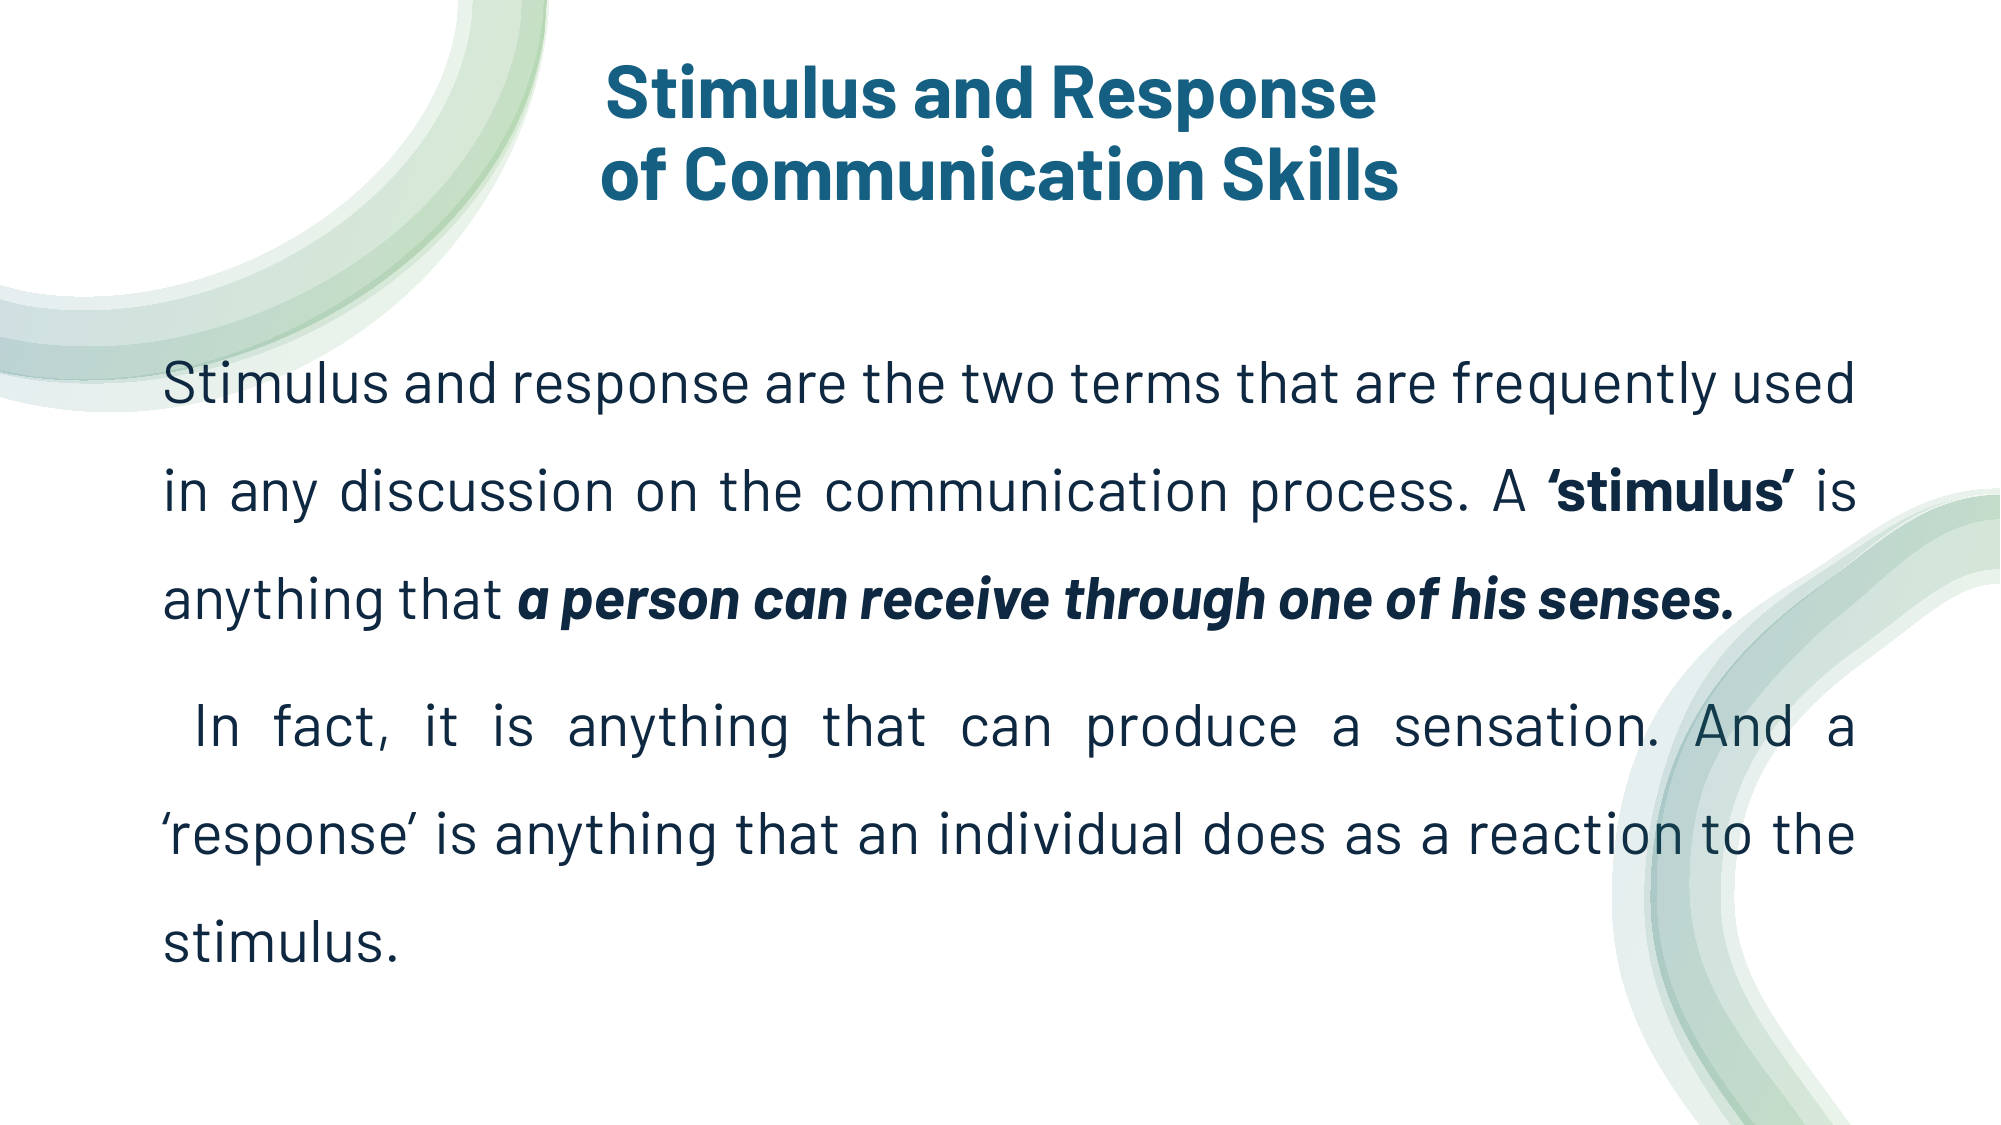

# Stimulus and Response of Communication Skills
Stimulus and response are the two terms that are frequently used in any discussion on the communication process. A ‘stimulus’ is anything that a person can receive through one of his senses.
 In fact, it is anything that can produce a sensation. And a ‘response’ is anything that an individual does as a reaction to the stimulus.